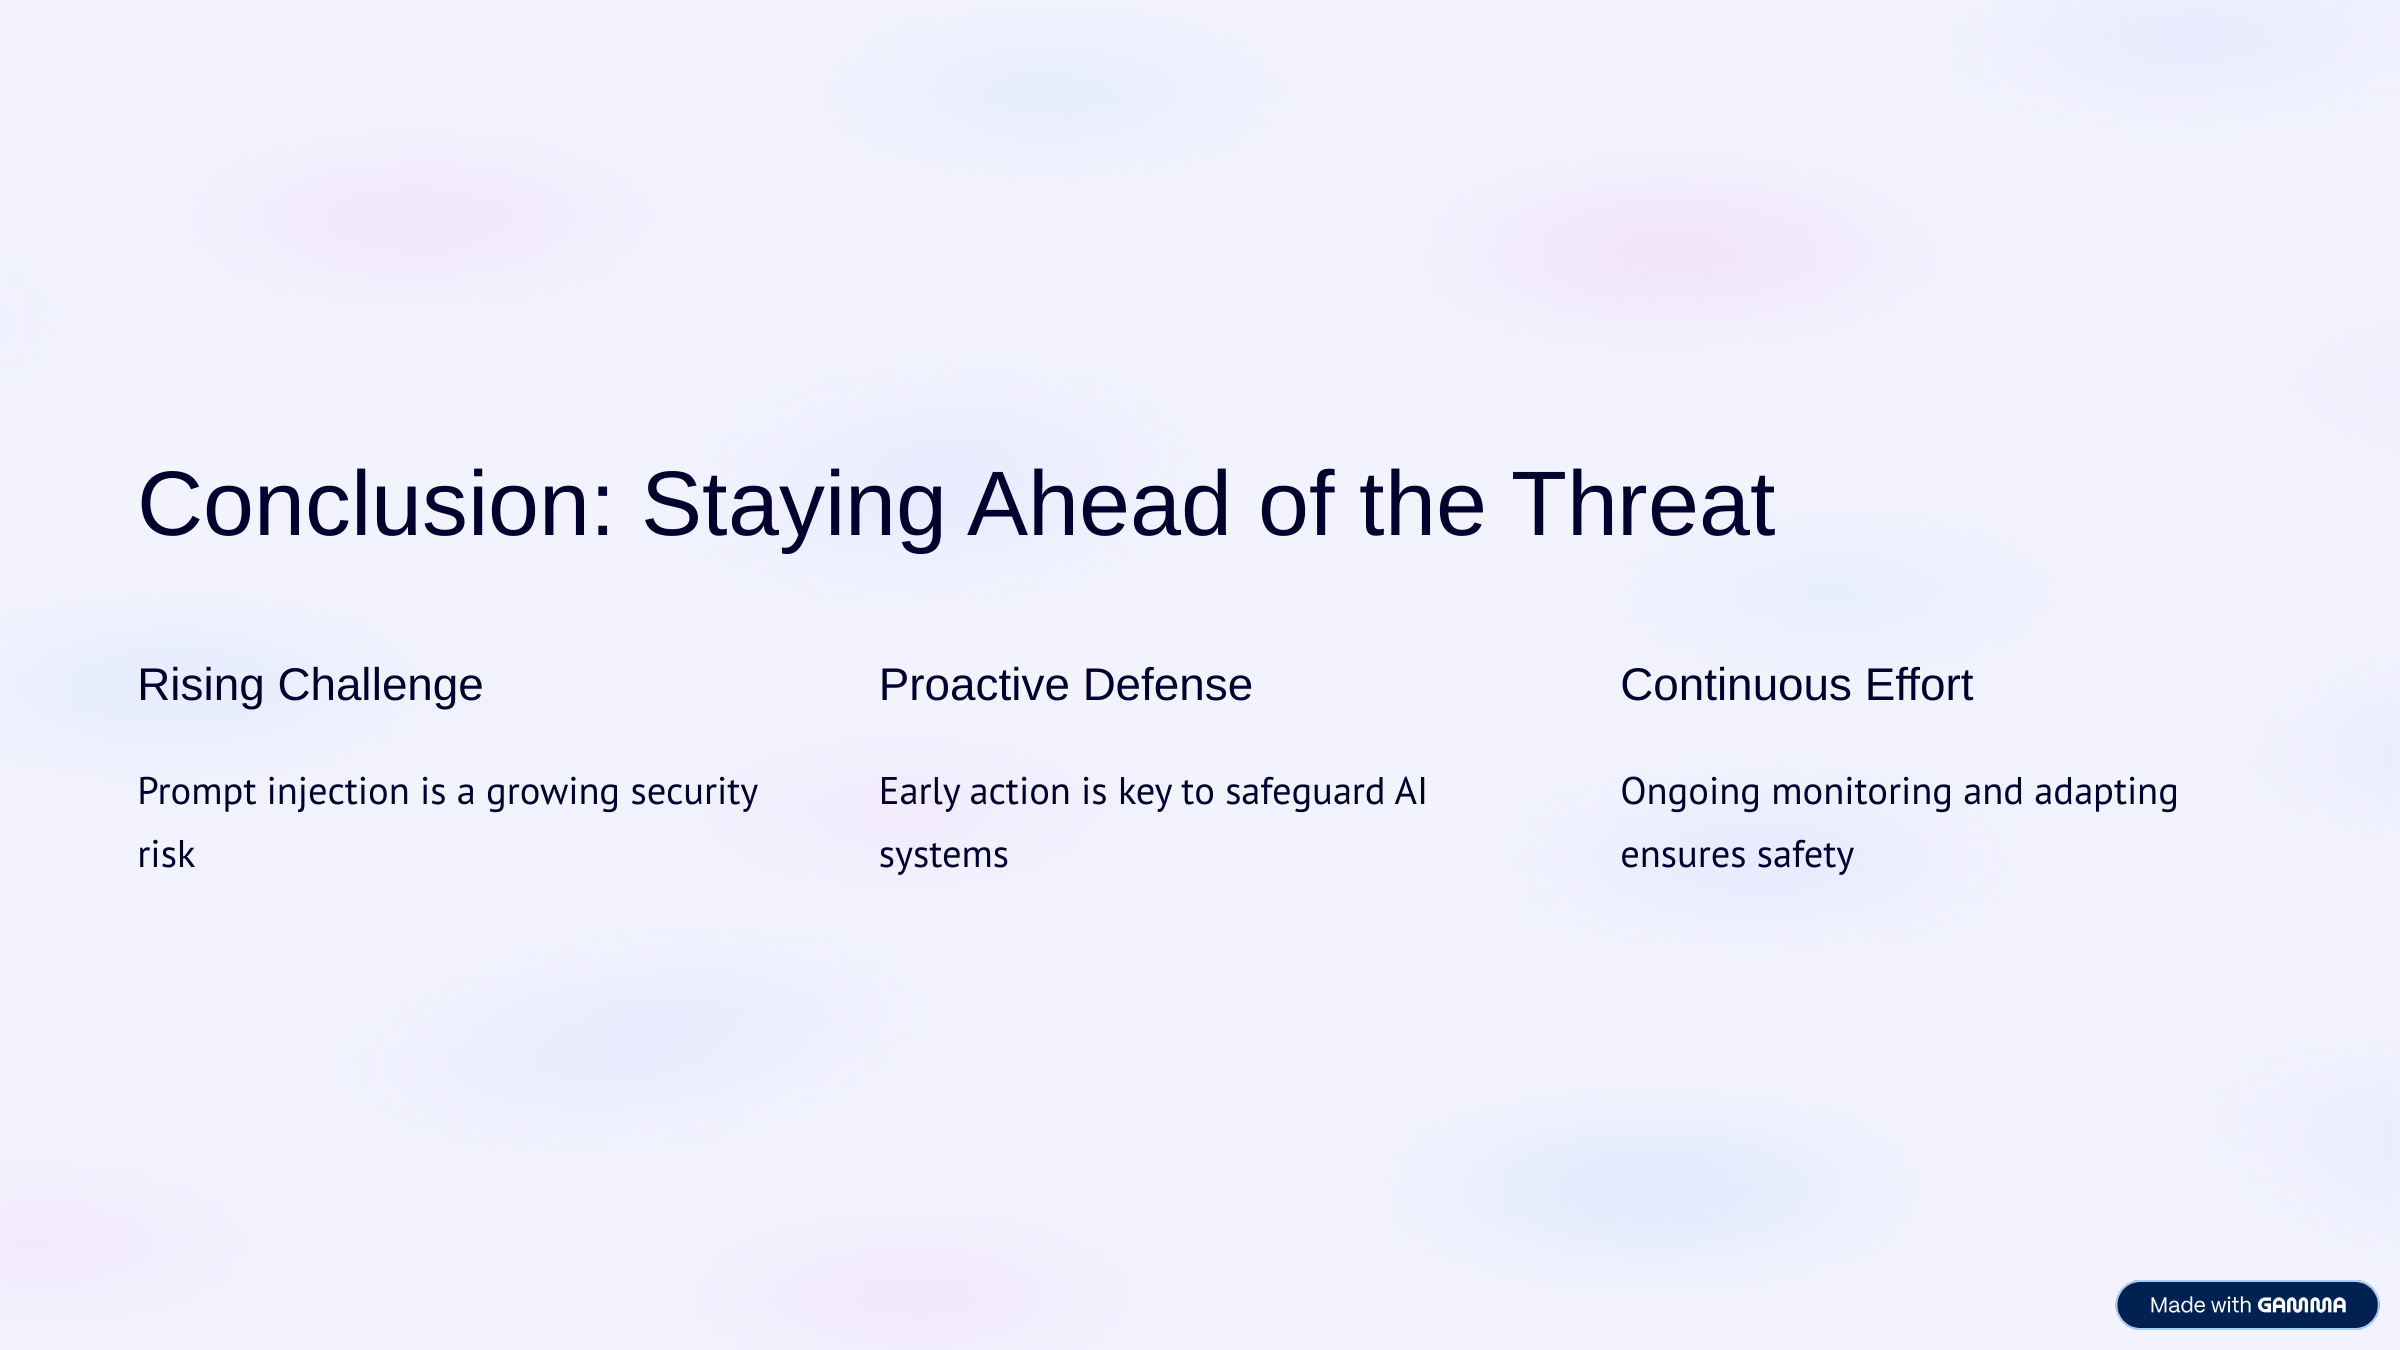

Conclusion: Staying Ahead of the Threat
Rising Challenge
Proactive Defense
Continuous Effort
Prompt injection is a growing security risk
Early action is key to safeguard AI systems
Ongoing monitoring and adapting ensures safety